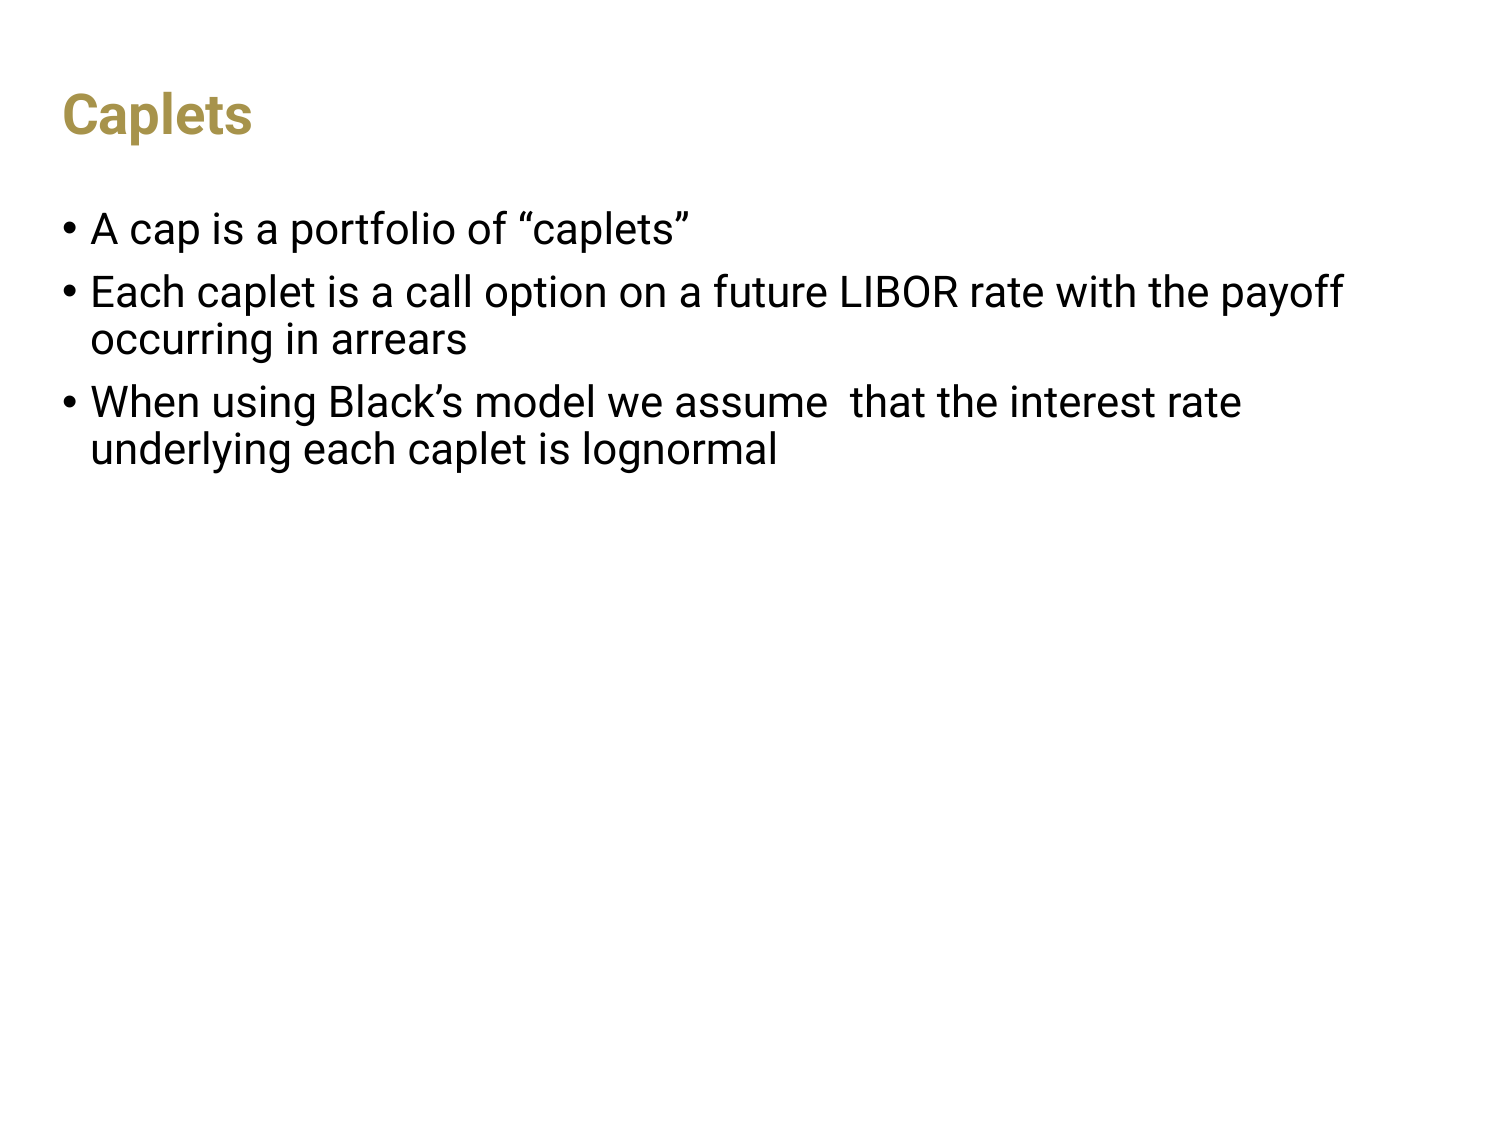

# Caplets
A cap is a portfolio of “caplets”
Each caplet is a call option on a future LIBOR rate with the payoff occurring in arrears
When using Black’s model we assume  that the interest rate underlying each caplet is lognormal